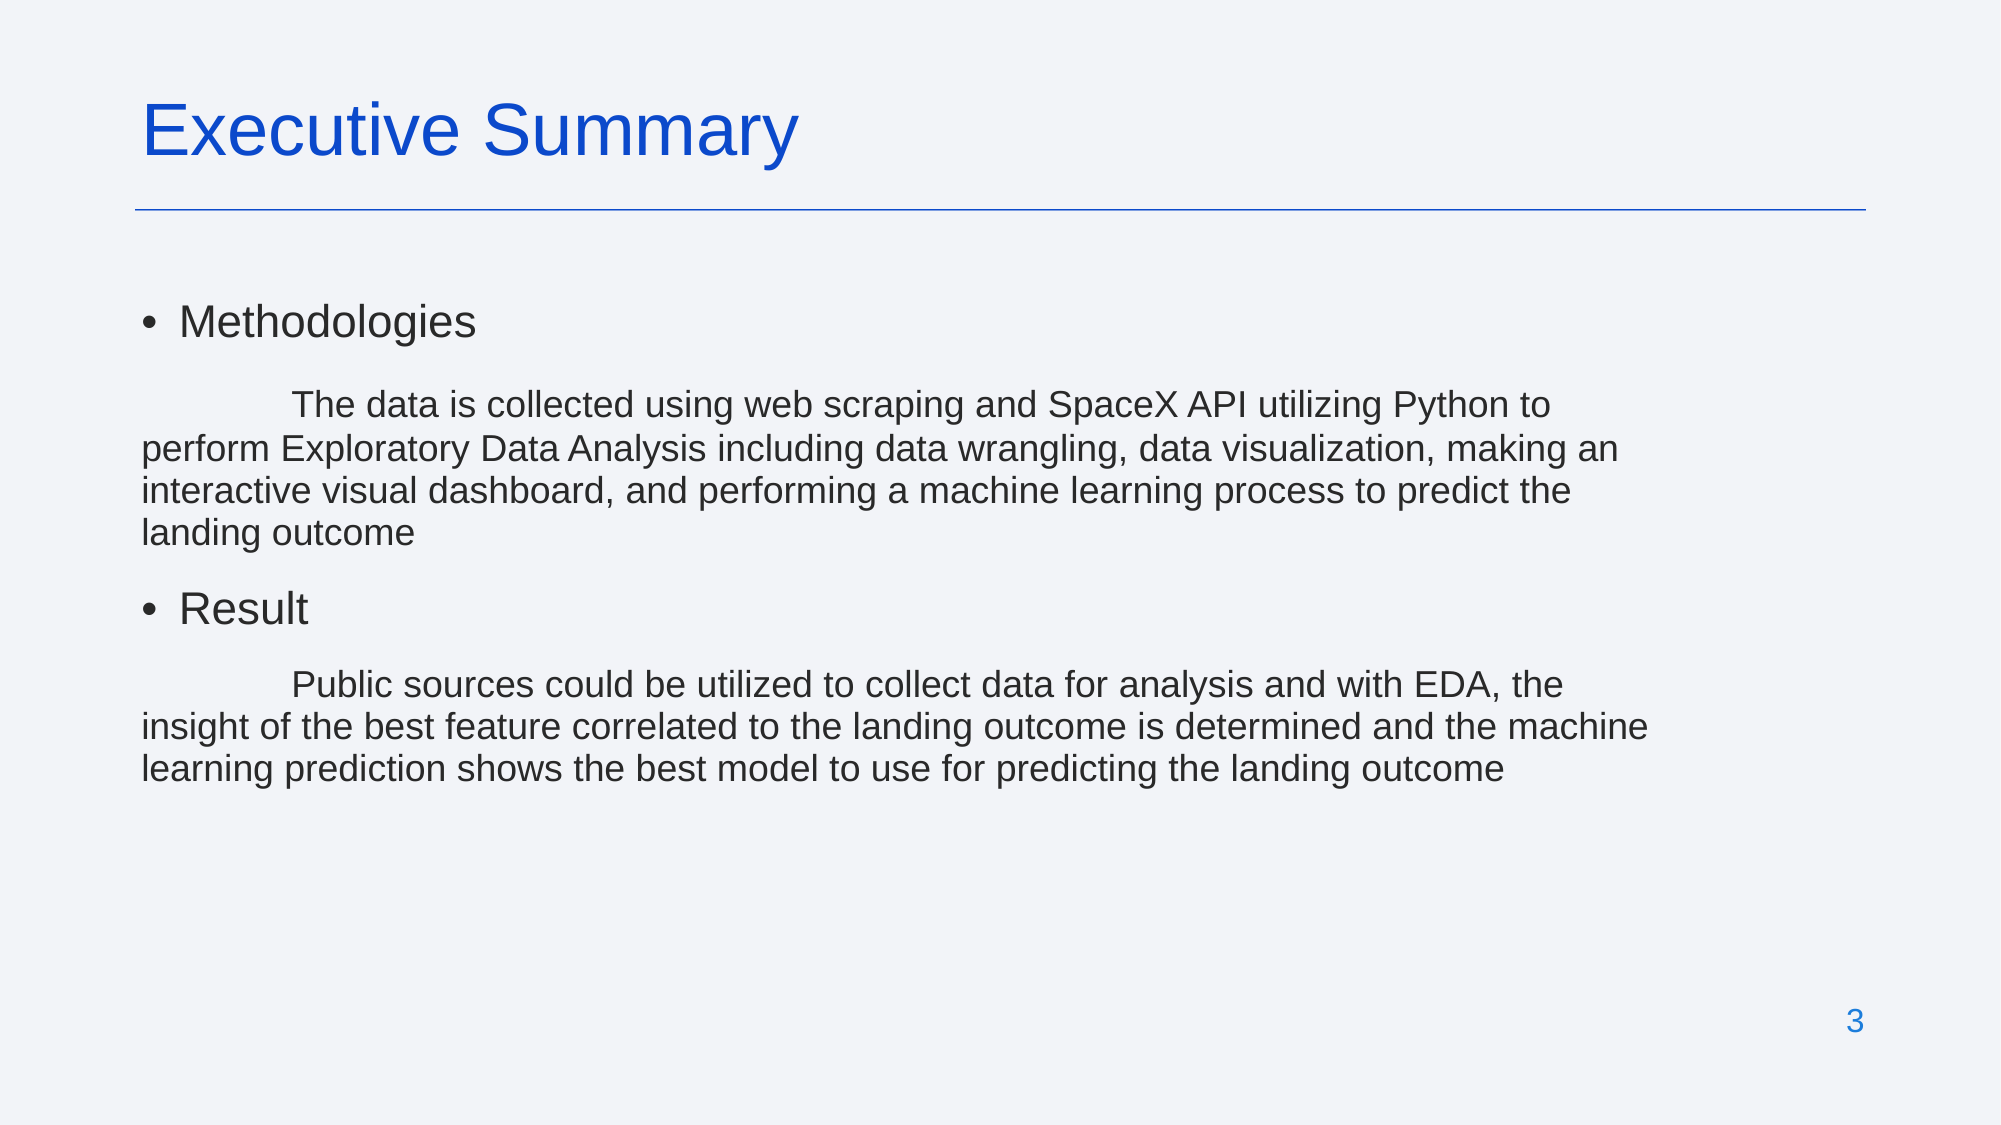

Executive Summary
Methodologies
	The data is collected using web scraping and SpaceX API utilizing Python to perform Exploratory Data Analysis including data wrangling, data visualization, making an interactive visual dashboard, and performing a machine learning process to predict the landing outcome
Result
	Public sources could be utilized to collect data for analysis and with EDA, the insight of the best feature correlated to the landing outcome is determined and the machine learning prediction shows the best model to use for predicting the landing outcome
3